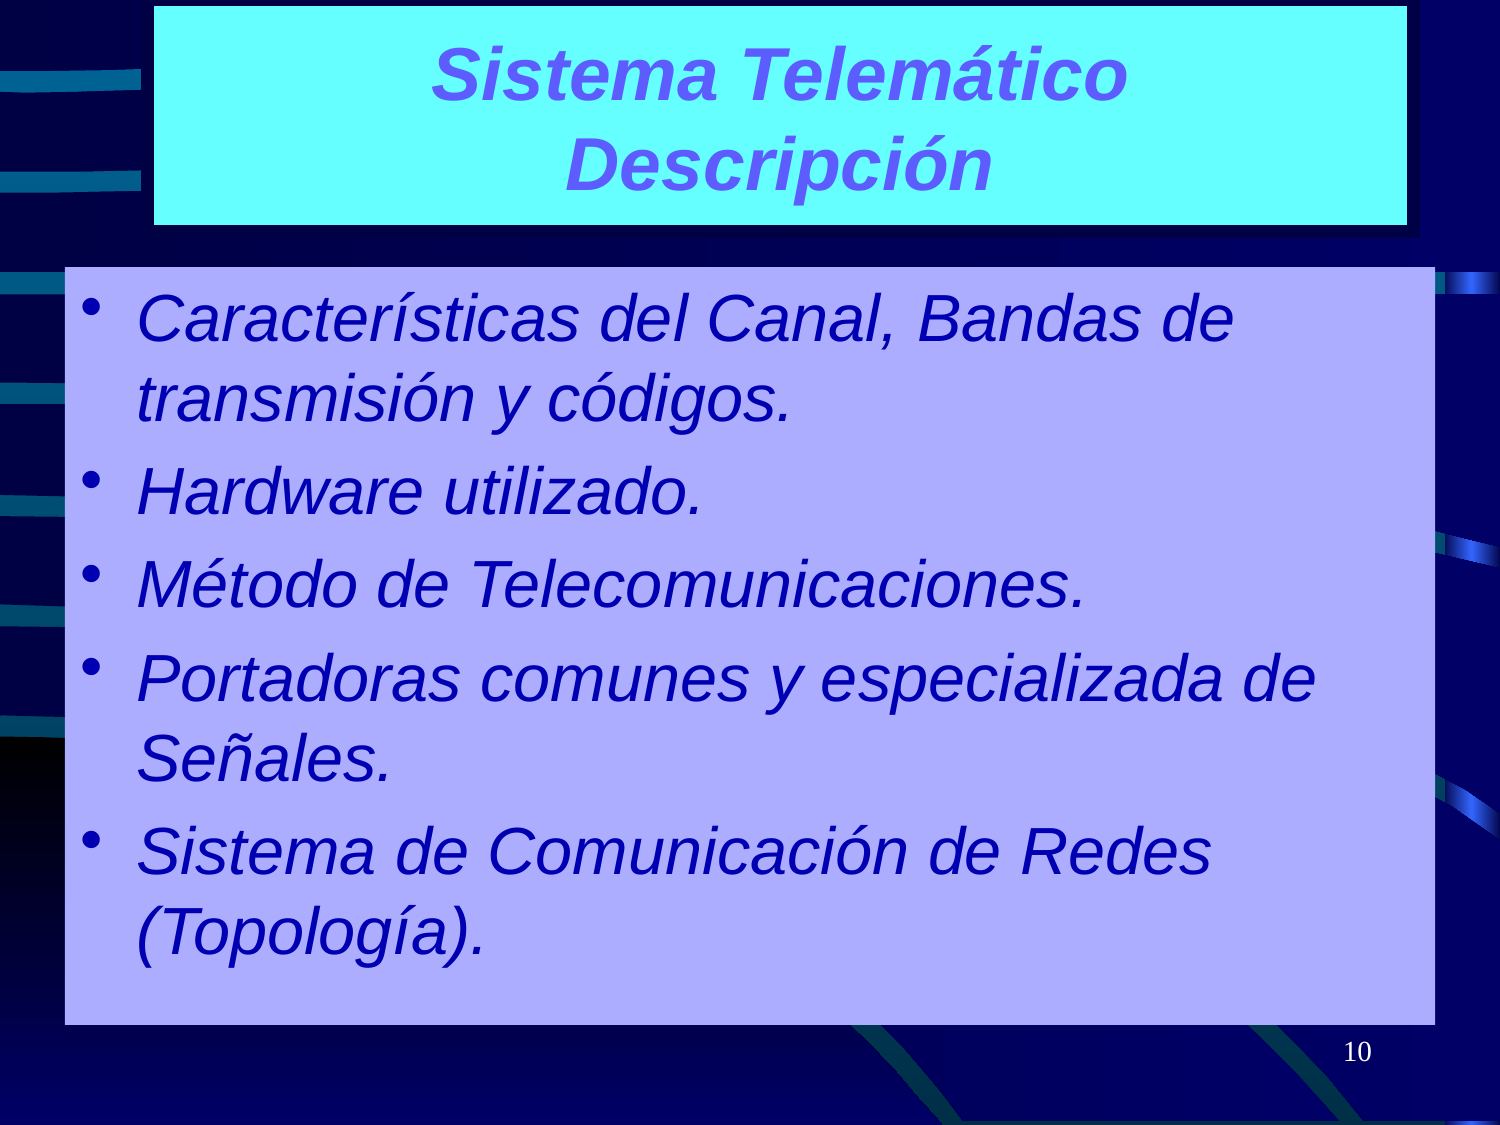

# Sistema Telemático Descripción
Características del Canal, Bandas de transmisión y códigos.
Hardware utilizado.
Método de Telecomunicaciones.
Portadoras comunes y especializada de Señales.
Sistema de Comunicación de Redes (Topología).
10